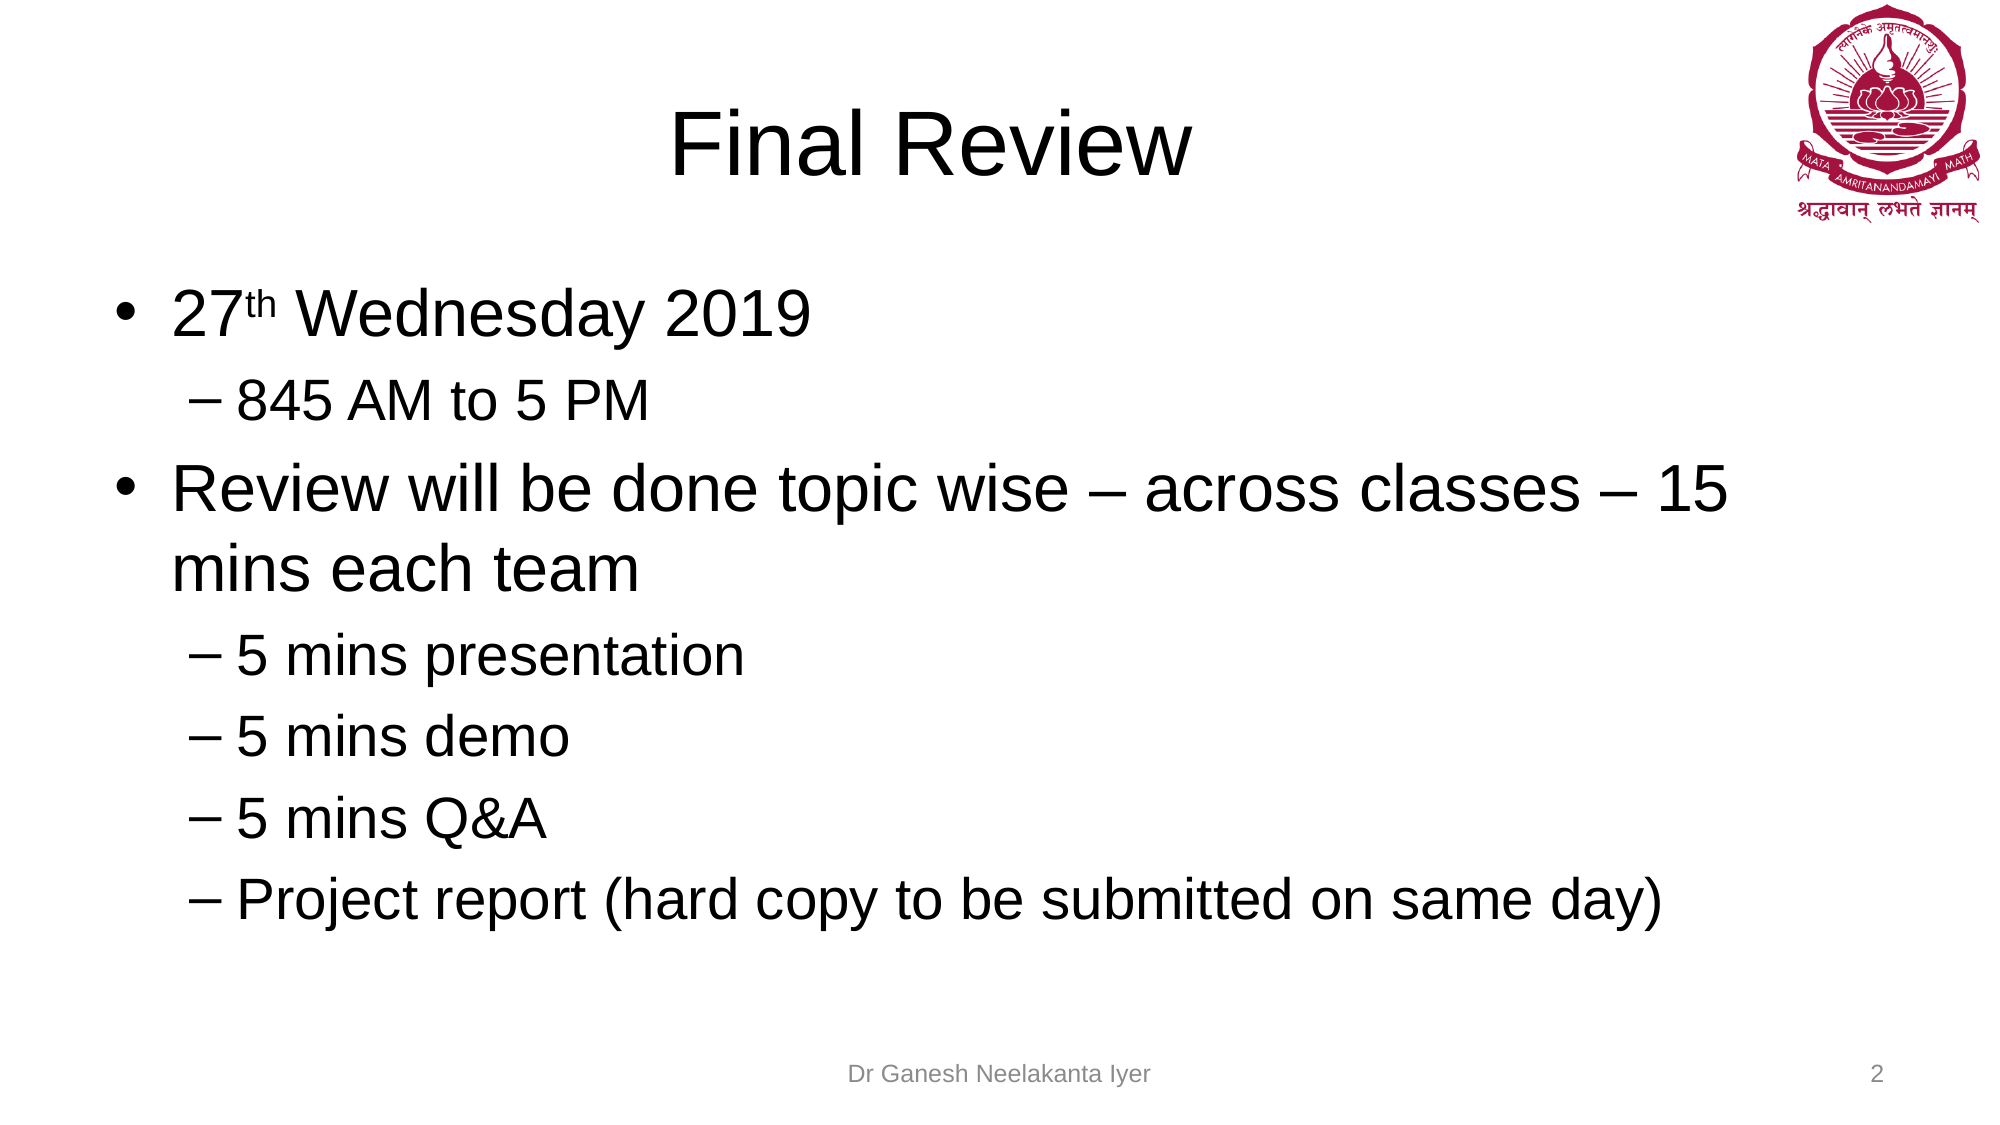

# Final Review
27th Wednesday 2019
845 AM to 5 PM
Review will be done topic wise – across classes – 15 mins each team
5 mins presentation
5 mins demo
5 mins Q&A
Project report (hard copy to be submitted on same day)

Dr Ganesh Neelakanta Iyer
2